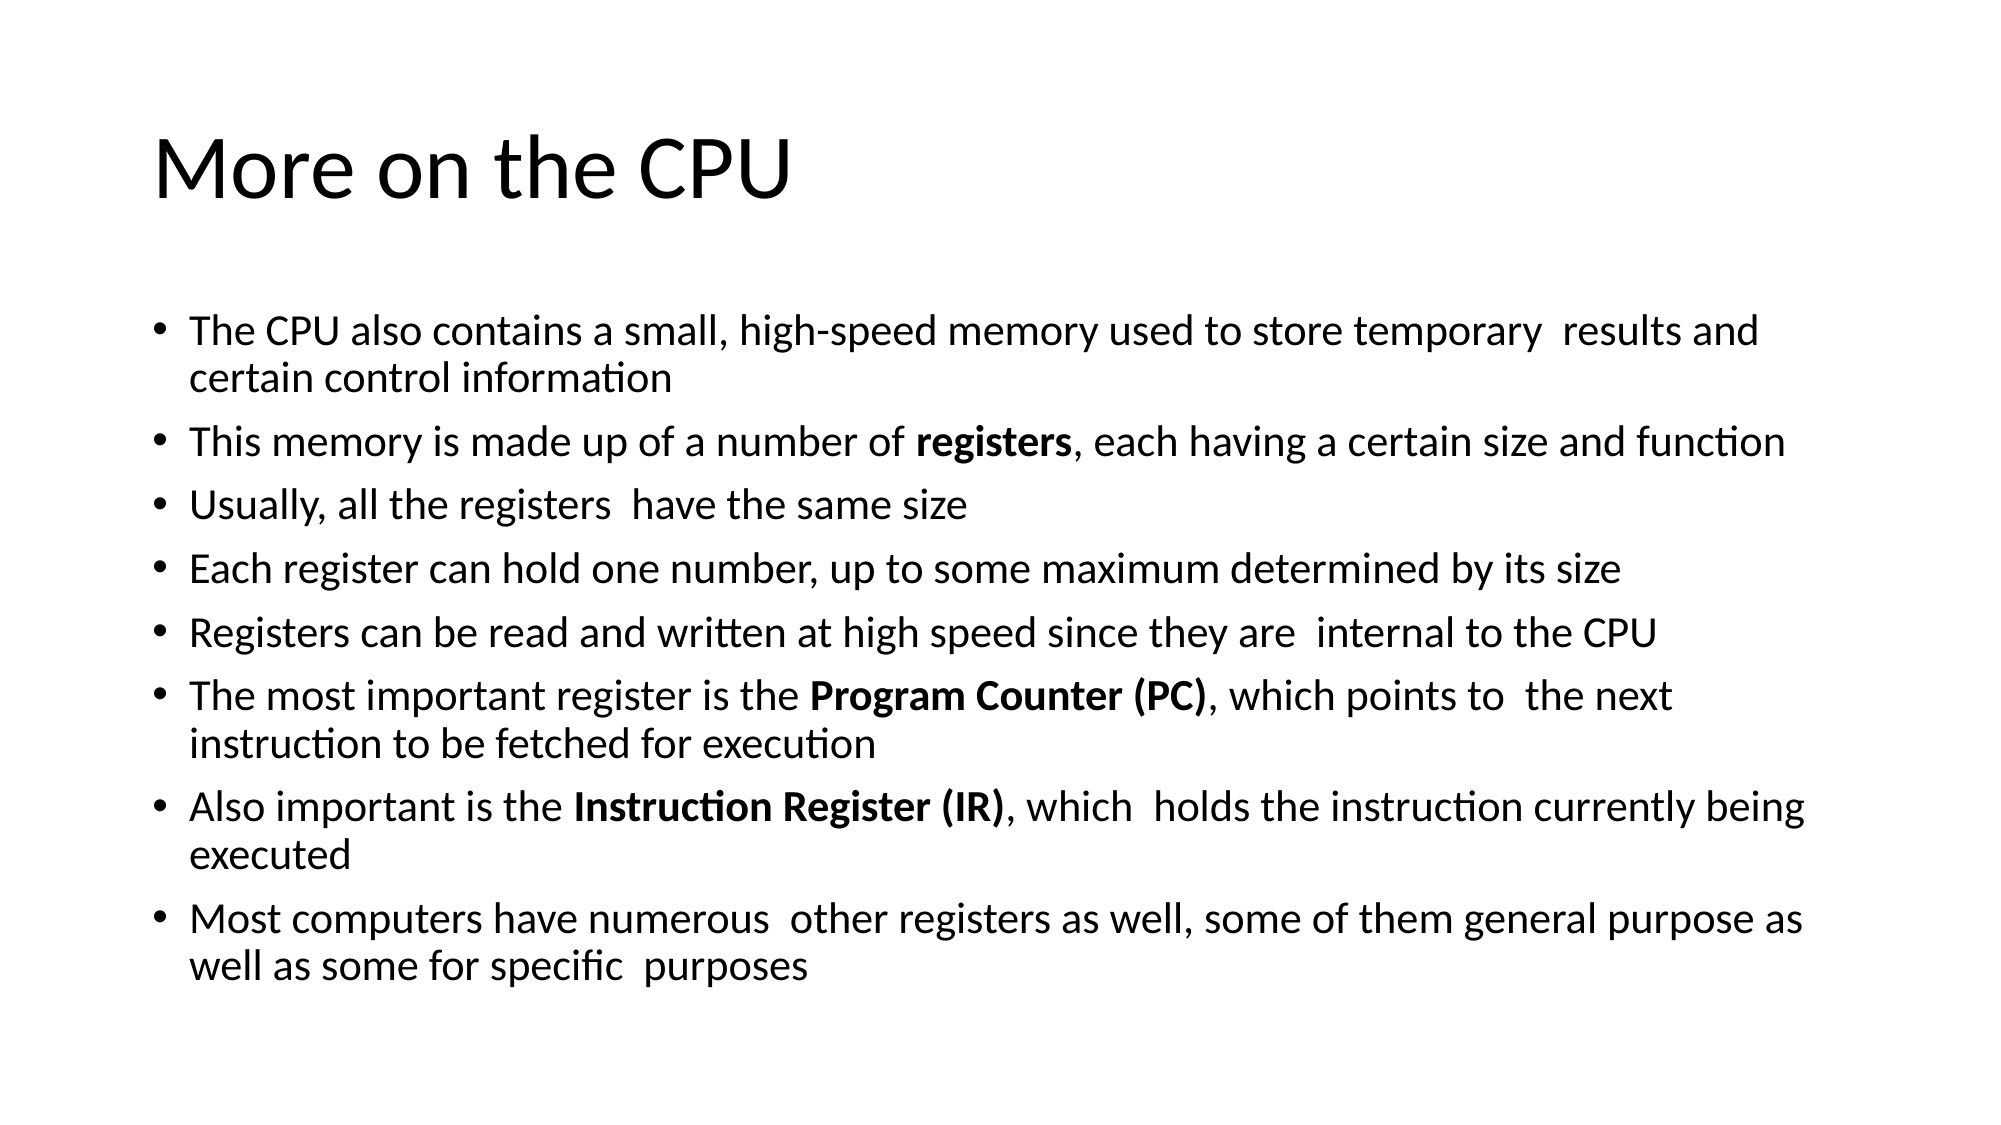

# More on the CPU
The CPU also contains a small, high-speed memory used to store temporary  results and certain control information
This memory is made up of a number of registers, each having a certain size and function
Usually, all the registers  have the same size
Each register can hold one number, up to some maximum determined by its size
Registers can be read and written at high speed since they are  internal to the CPU
The most important register is the Program Counter (PC), which points to  the next instruction to be fetched for execution
Also important is the Instruction Register (IR), which  holds the instruction currently being executed
Most computers have numerous  other registers as well, some of them general purpose as well as some for specific  purposes